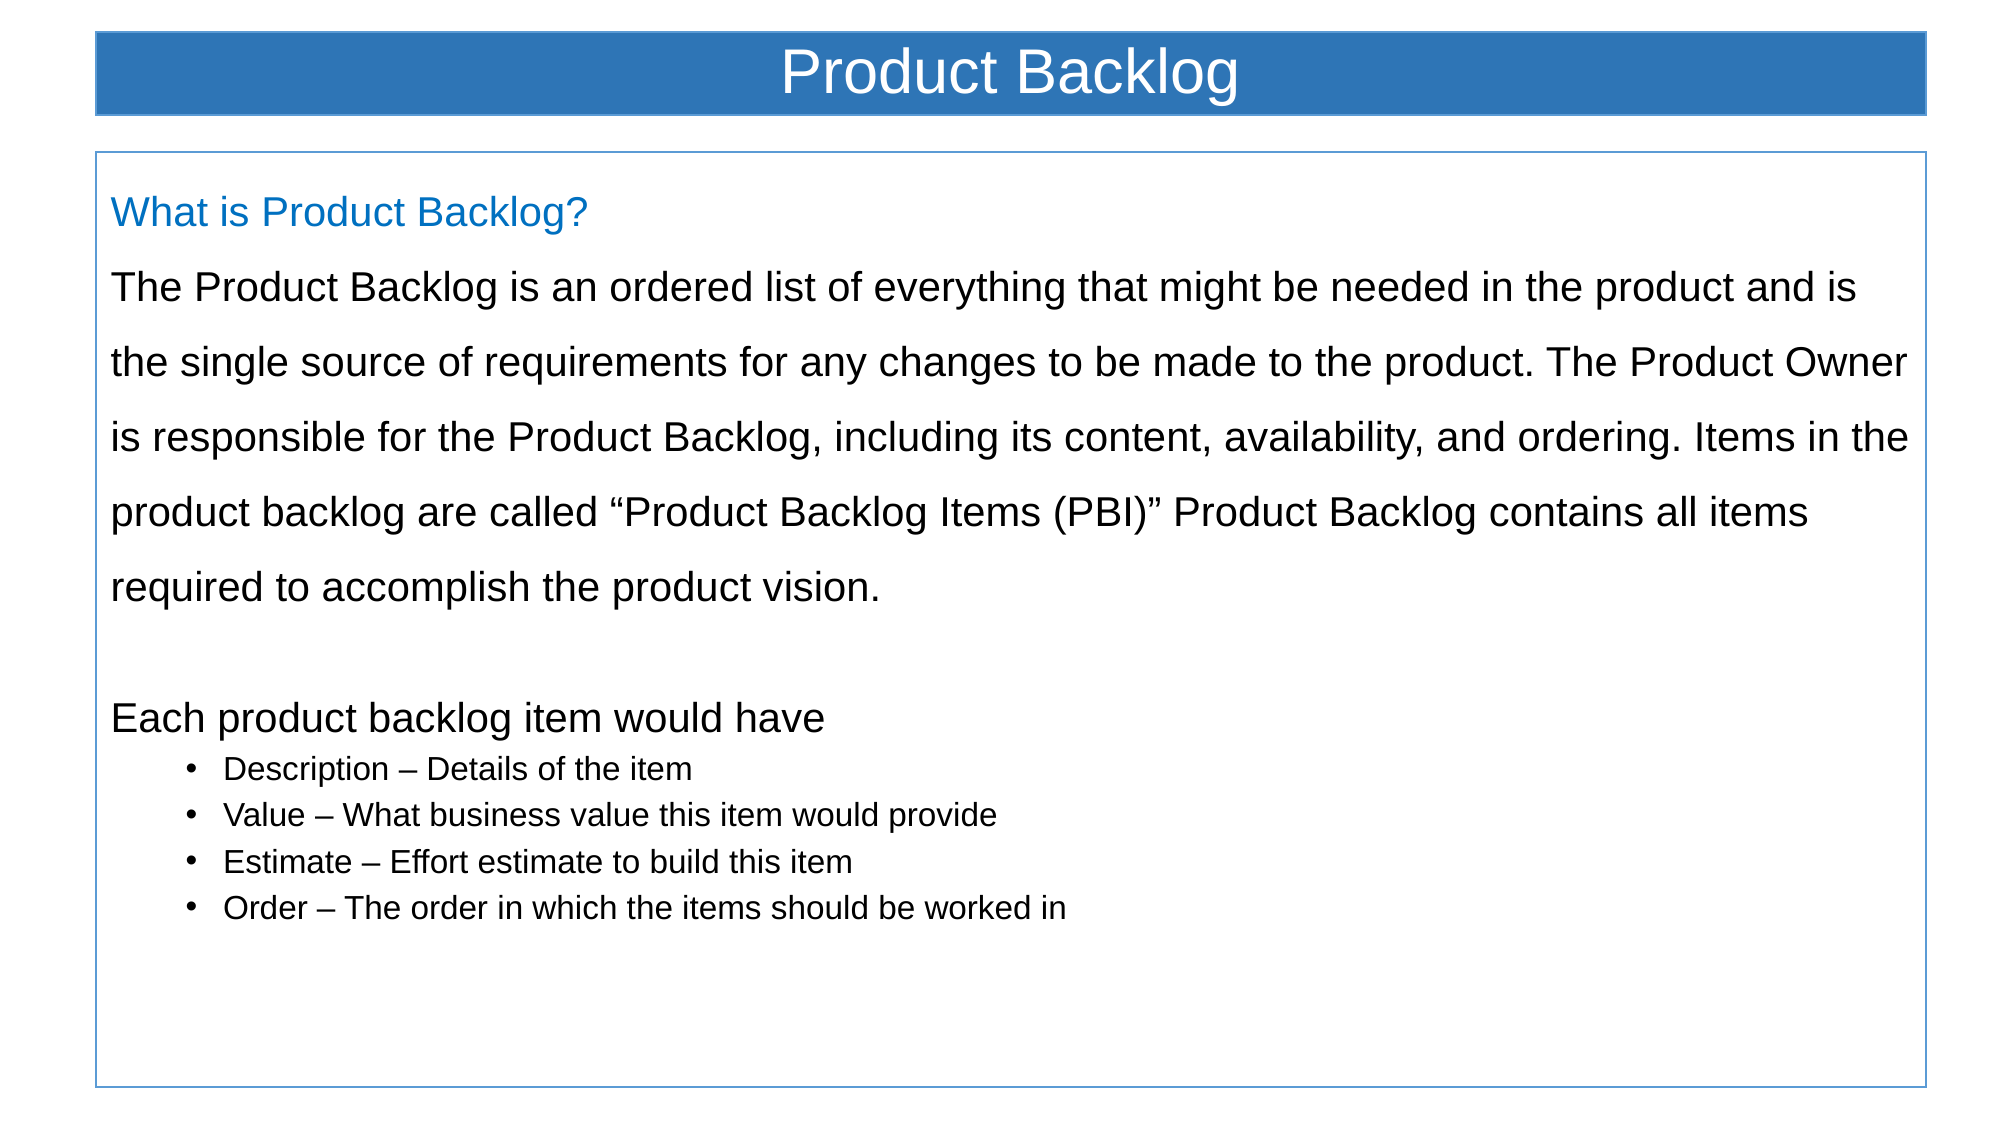

# Product Backlog
What is Product Backlog?
The Product Backlog is an ordered list of everything that might be needed in the product and is the single source of requirements for any changes to be made to the product. The Product Owner is responsible for the Product Backlog, including its content, availability, and ordering. Items in the product backlog are called “Product Backlog Items (PBI)” Product Backlog contains all items required to accomplish the product vision.

Each product backlog item would have
Description – Details of the item
Value – What business value this item would provide
Estimate – Effort estimate to build this item
Order – The order in which the items should be worked in